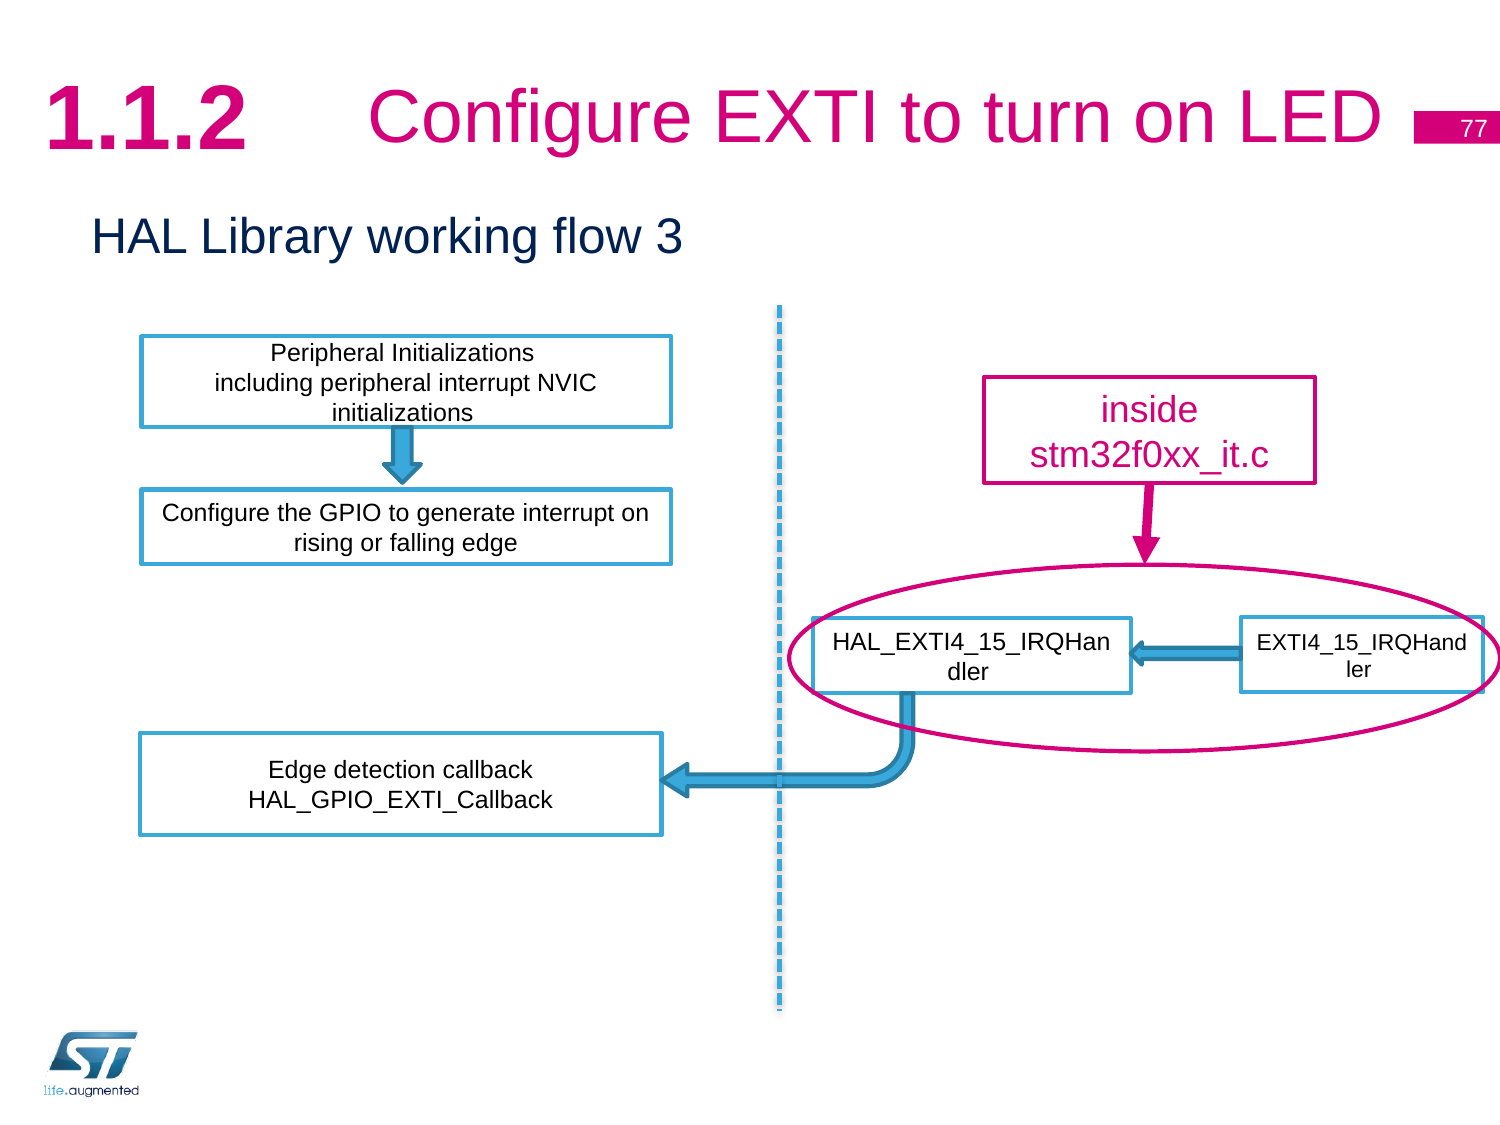

# Configure EXTI to turn on LED
1.1.2
77
HAL Library working flow 3

Peripheral Initializations
including peripheral interrupt NVIC initializations
inside stm32f0xx_it.c

Configure the GPIO to generate interrupt on rising or falling edge

EXTI4_15_IRQHandler
HAL_EXTI4_15_IRQHandler

Edge detection callback
HAL_GPIO_EXTI_Callback